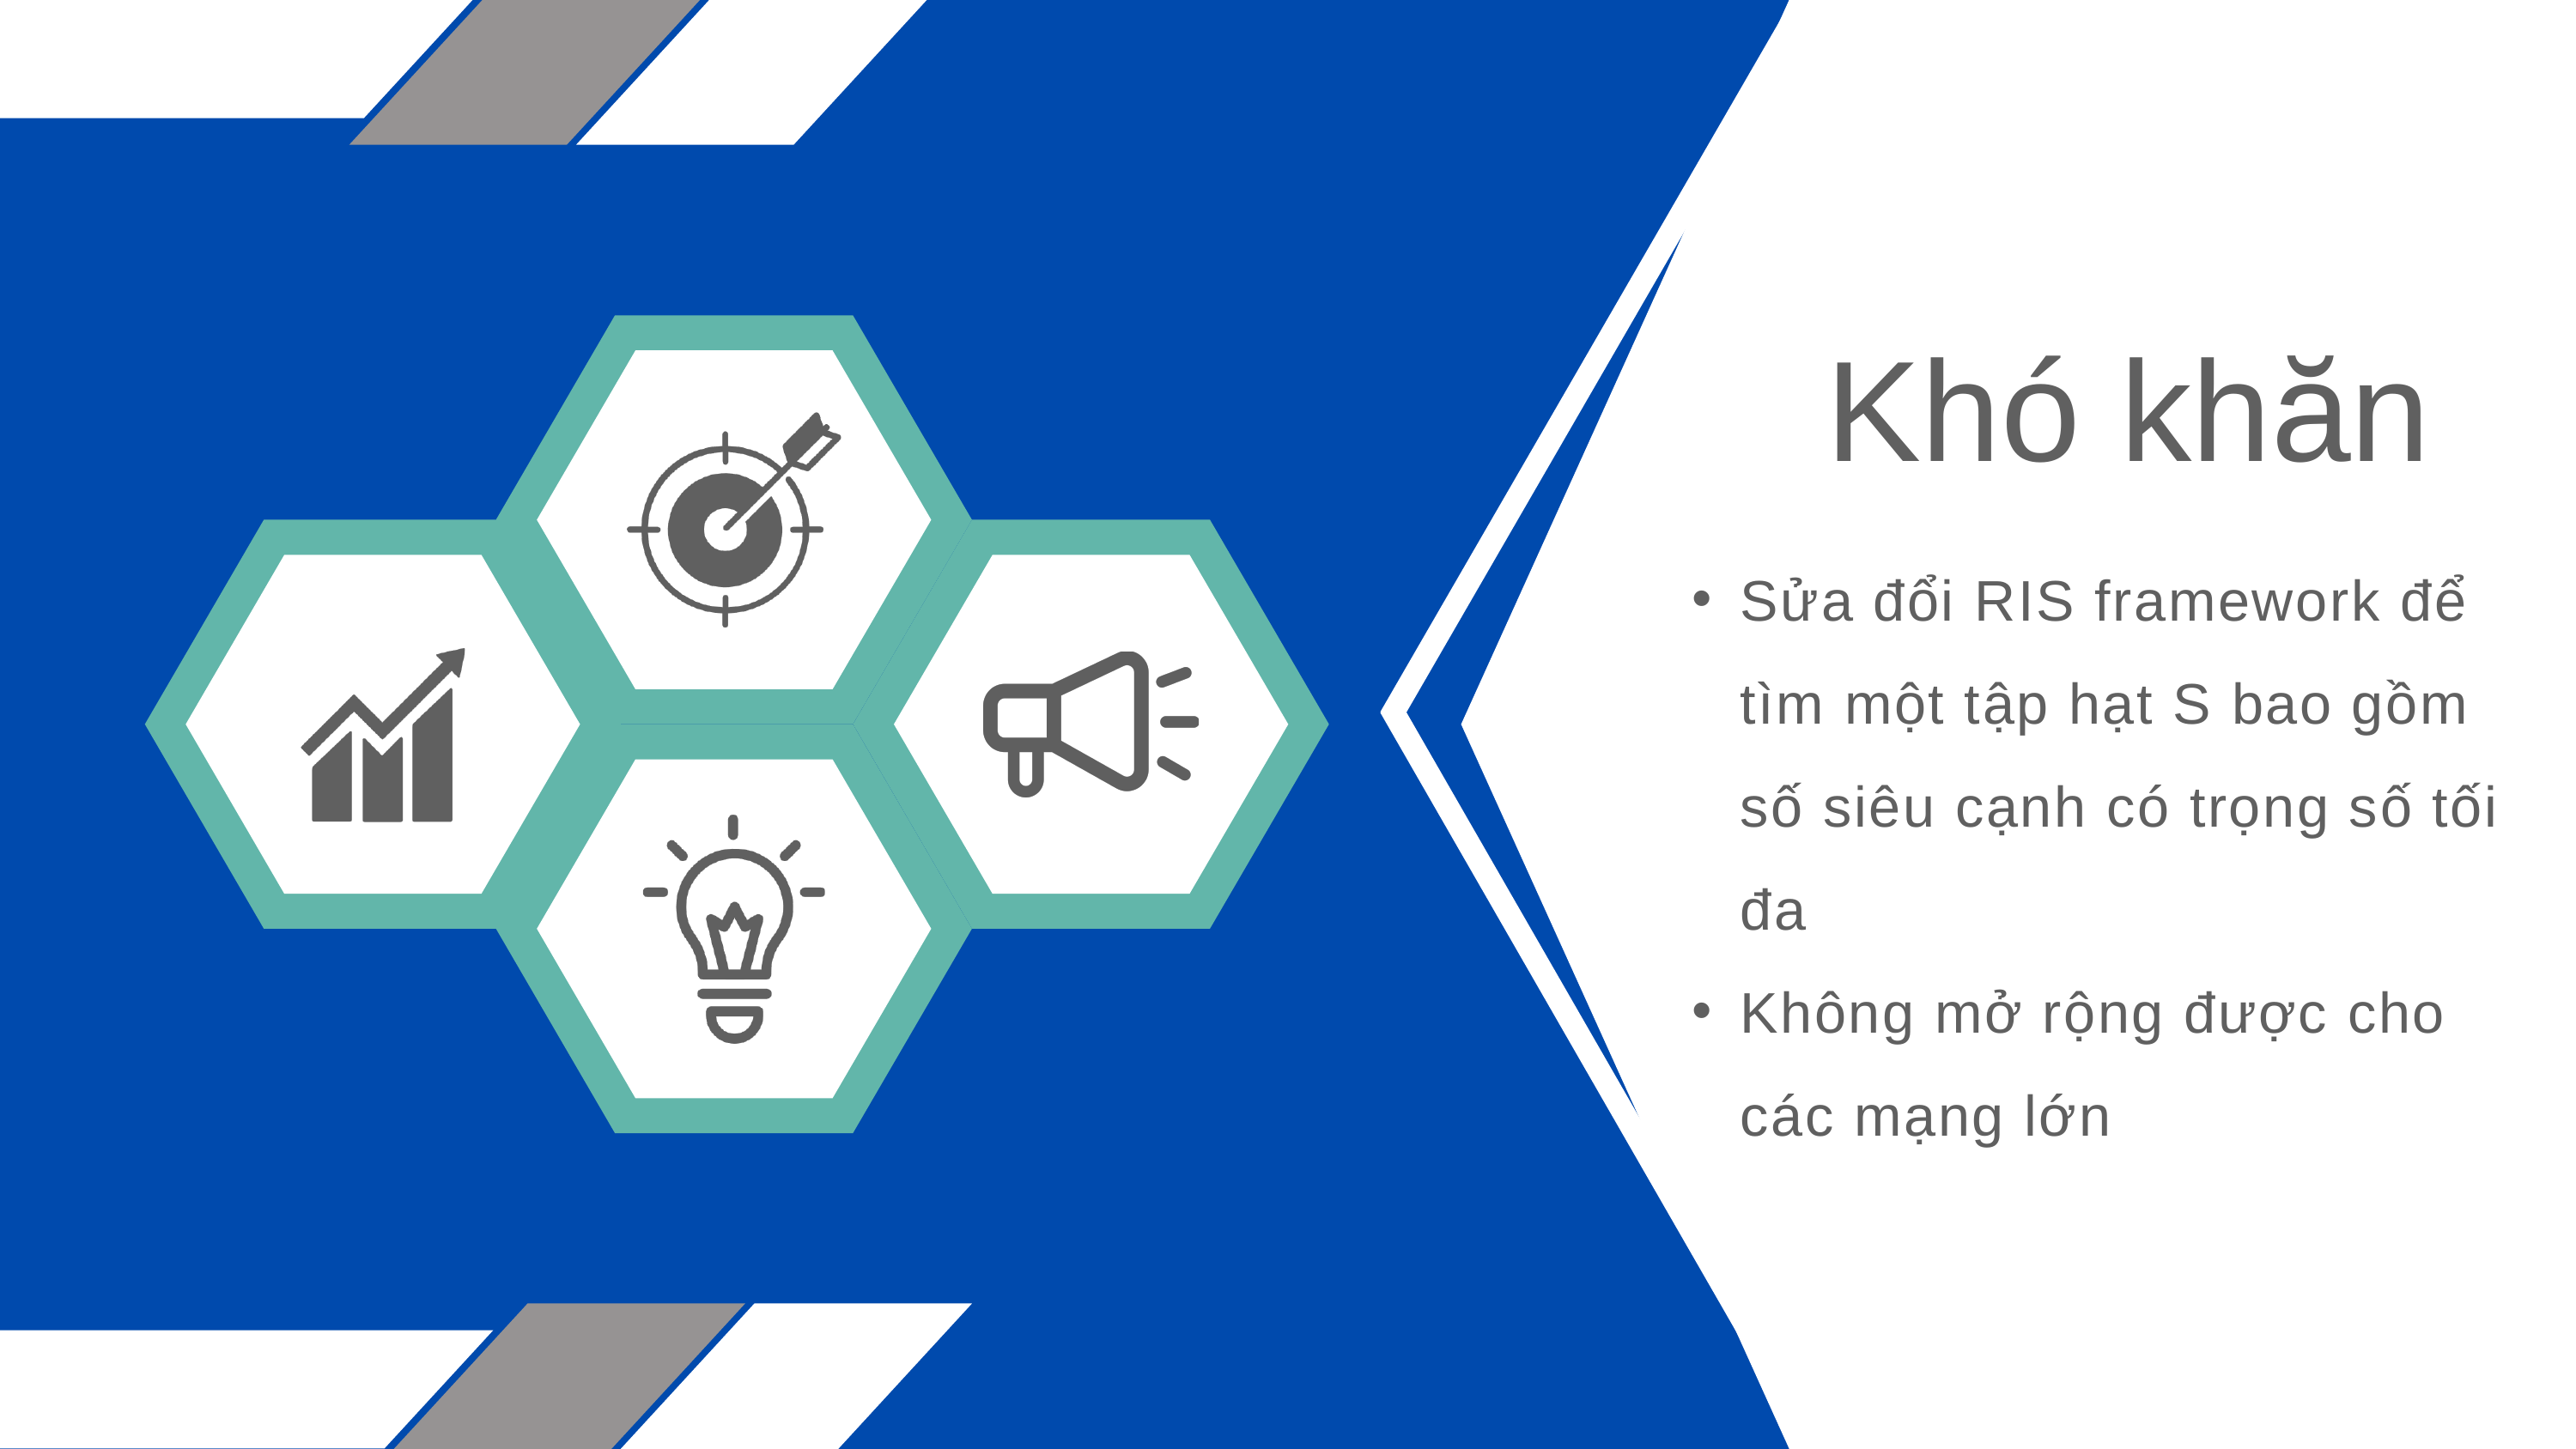

Khó khăn

Sửa đổi RIS framework để tìm một tập hạt S bao gồm số siêu cạnh có trọng số tối đa
Không mở rộng được cho các mạng lớn